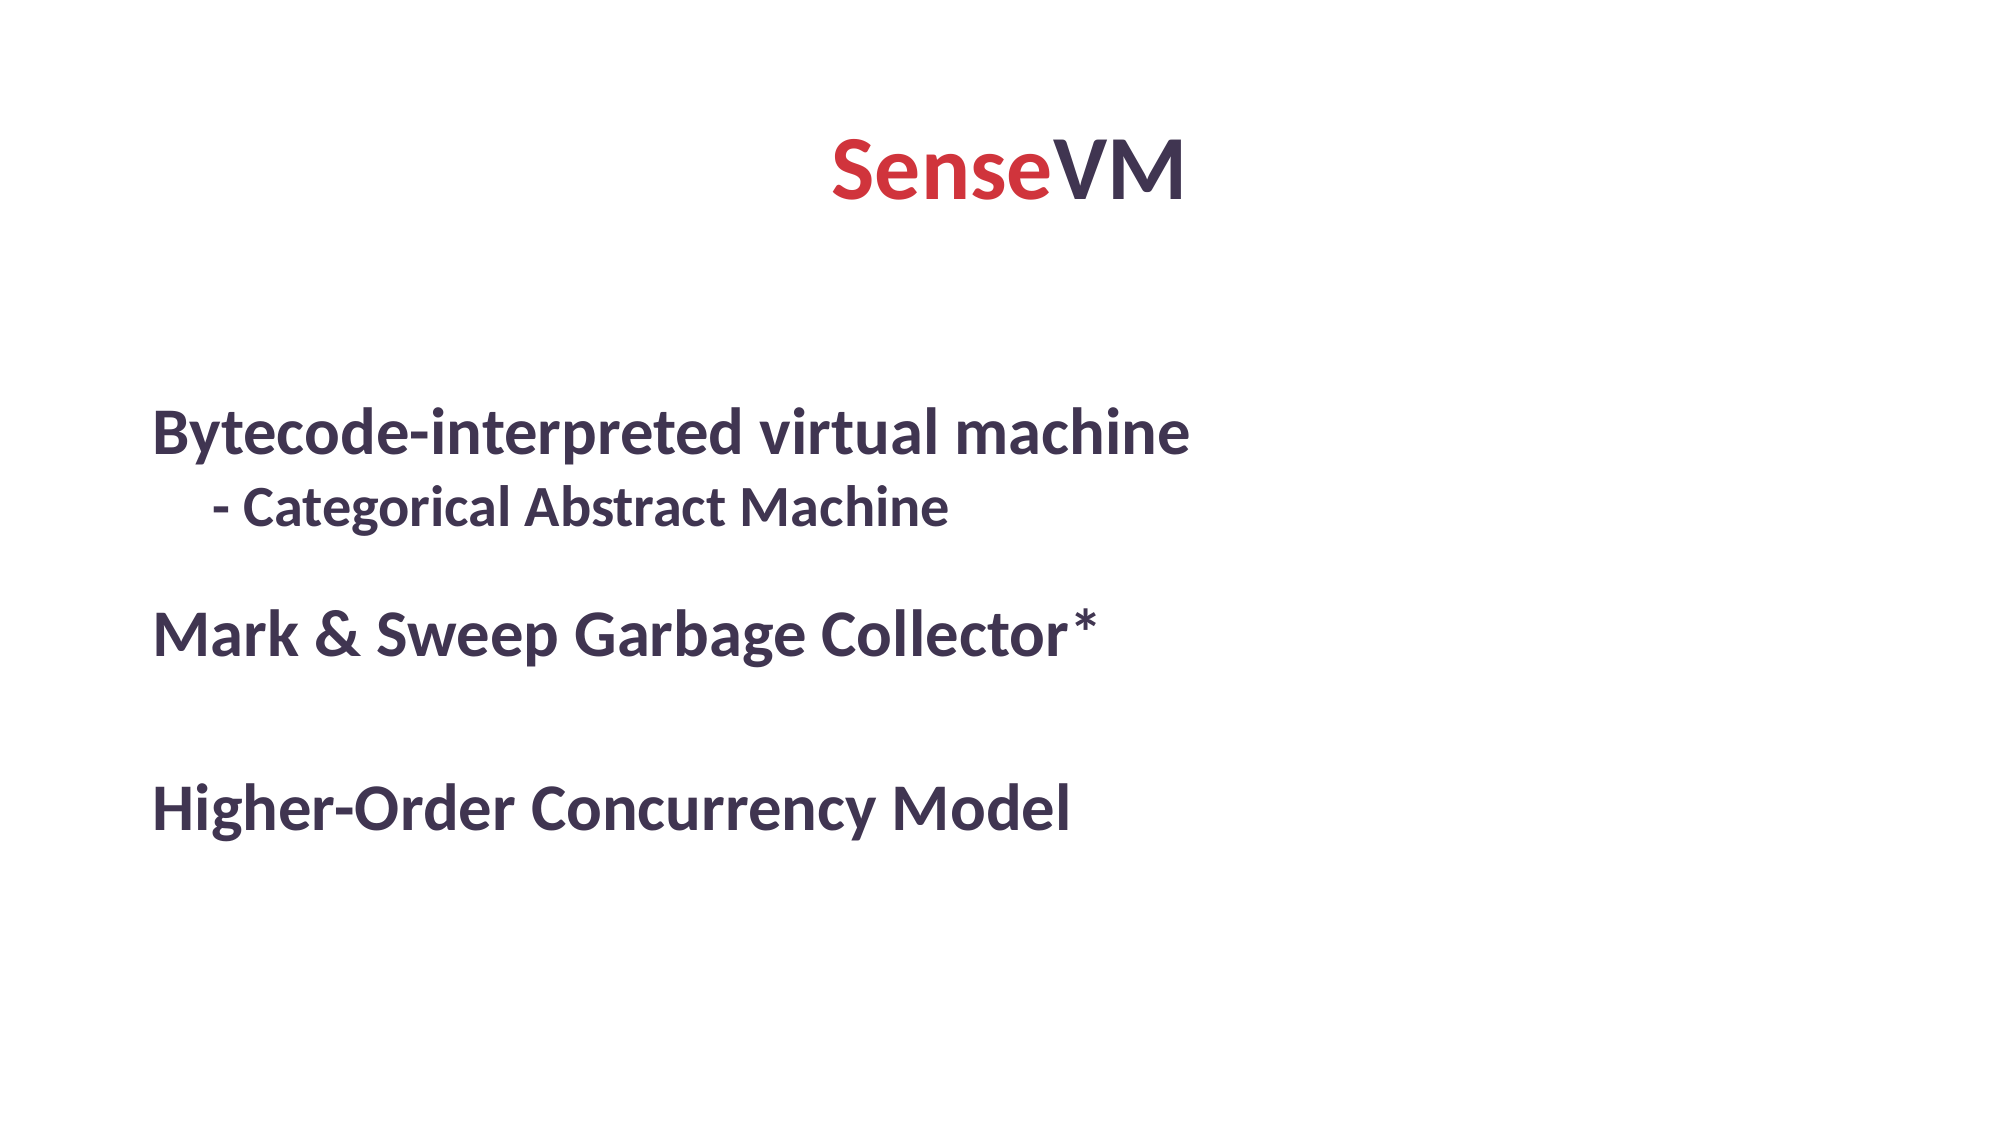

SenseVM
# Bytecode-interpreted virtual machine - Categorical Abstract Machine
Mark & Sweep Garbage Collector*
Higher-Order Concurrency Model
10